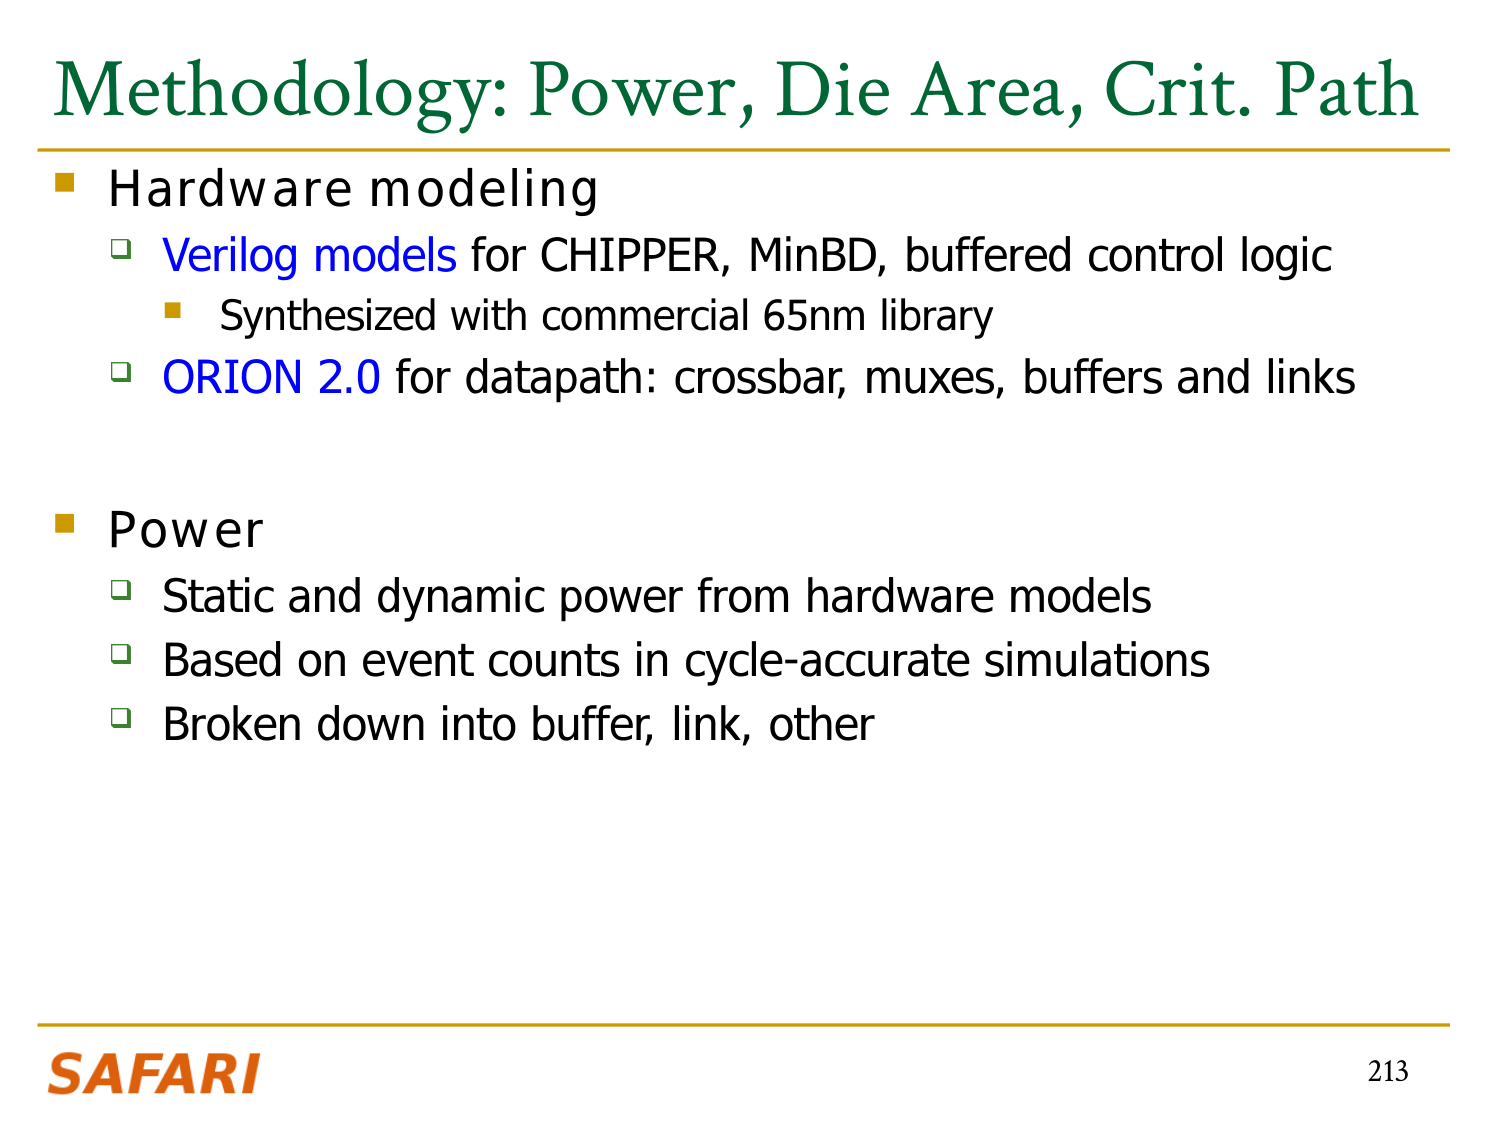

# Methodology: Power, Die Area, Crit. Path
Hardware modeling
Verilog models for CHIPPER, MinBD, buffered control logic
Synthesized with commercial 65nm library
ORION 2.0 for datapath: crossbar, muxes, buffers and links

Power
Static and dynamic power from hardware models
Based on event counts in cycle-accurate simulations
Broken down into buffer, link, other

213